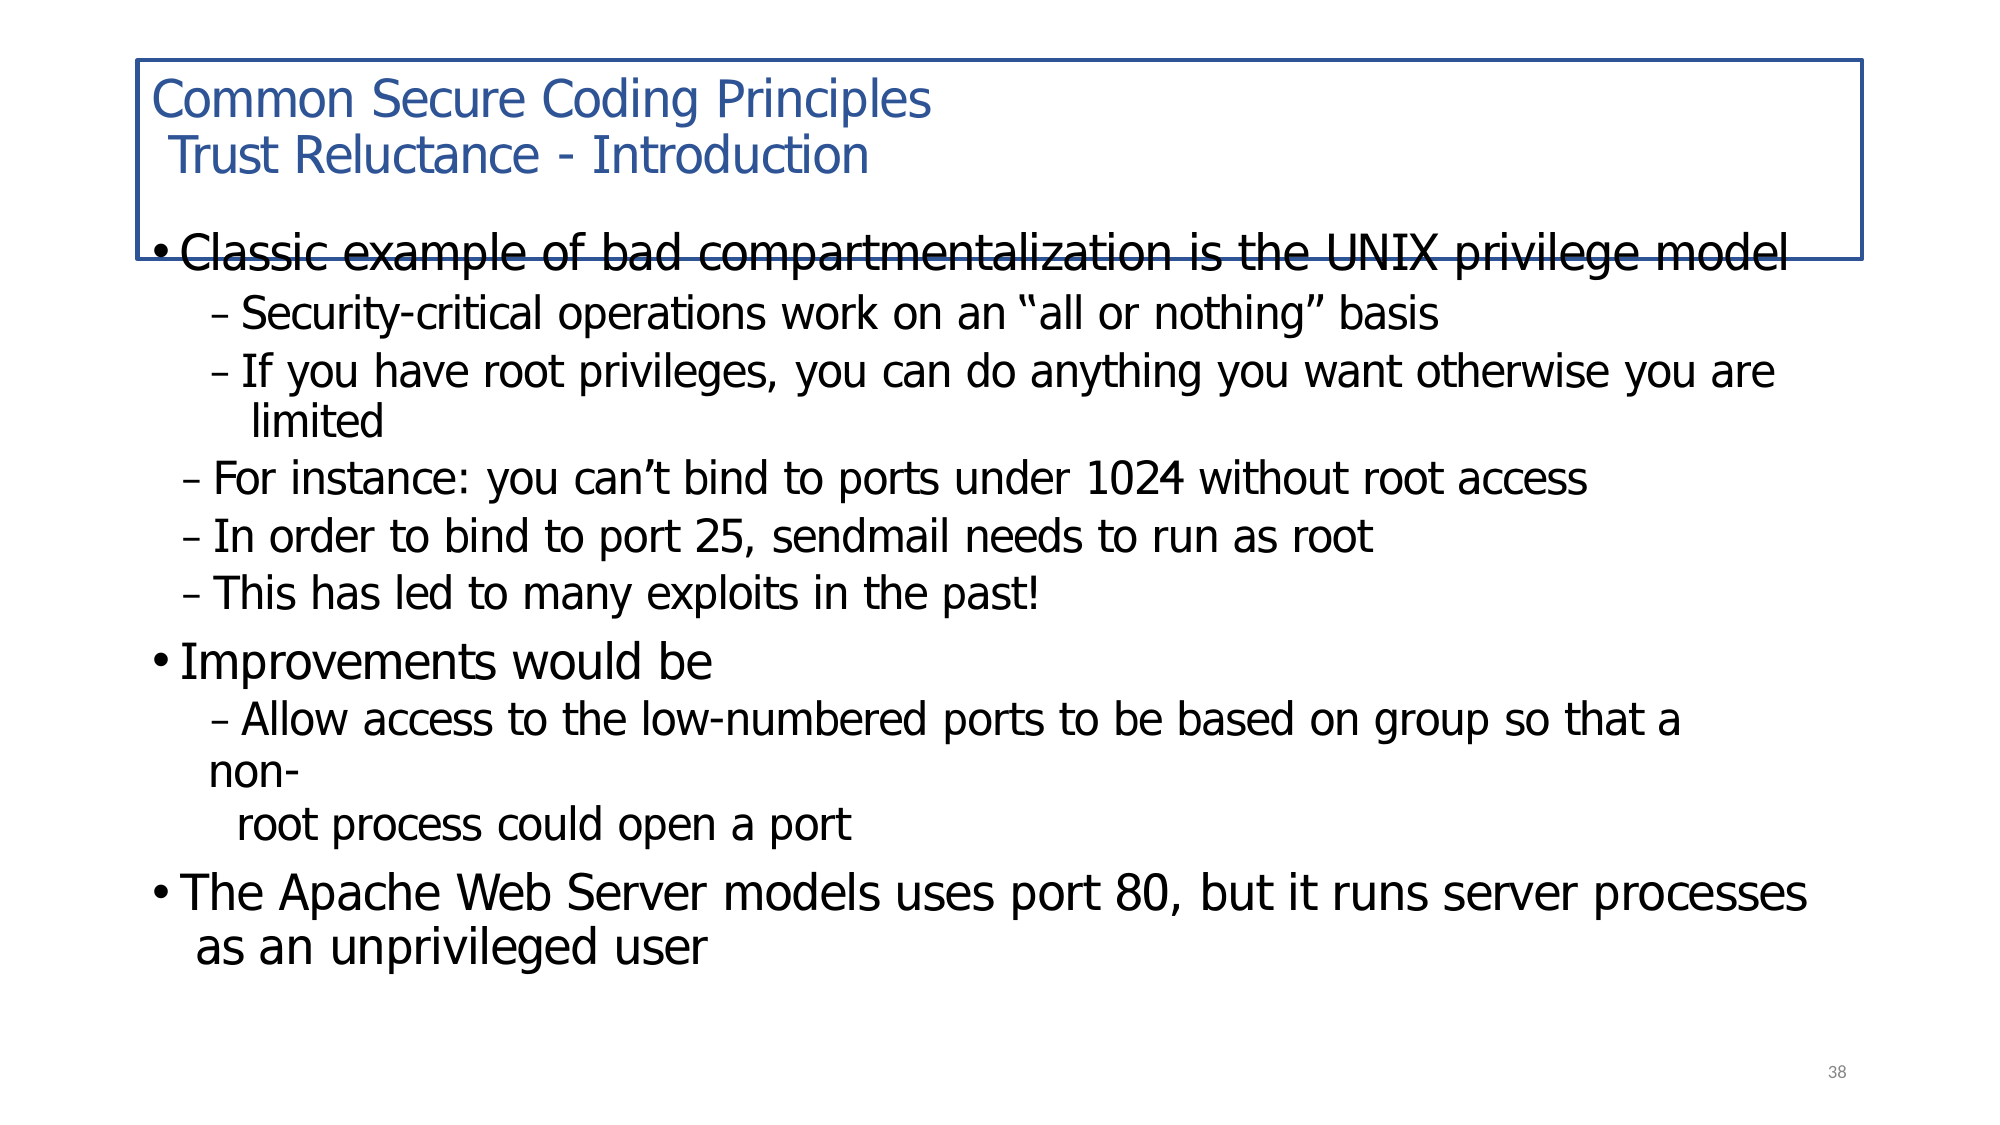

# Common Secure Coding Principles  Trust Reluctance - Introduction
Classic example of bad compartmentalization is the UNIX privilege model
– Security-critical operations work on an “all or nothing” basis
– If you have root privileges, you can do anything you want otherwise you are  limited
– For instance: you can’t bind to ports under 1024 without root access
– In order to bind to port 25, sendmail needs to run as root
– This has led to many exploits in the past!
Improvements would be
– Allow access to the low-numbered ports to be based on group so that a non-
root process could open a port
The Apache Web Server models uses port 80, but it runs server processes  as an unprivileged user
38